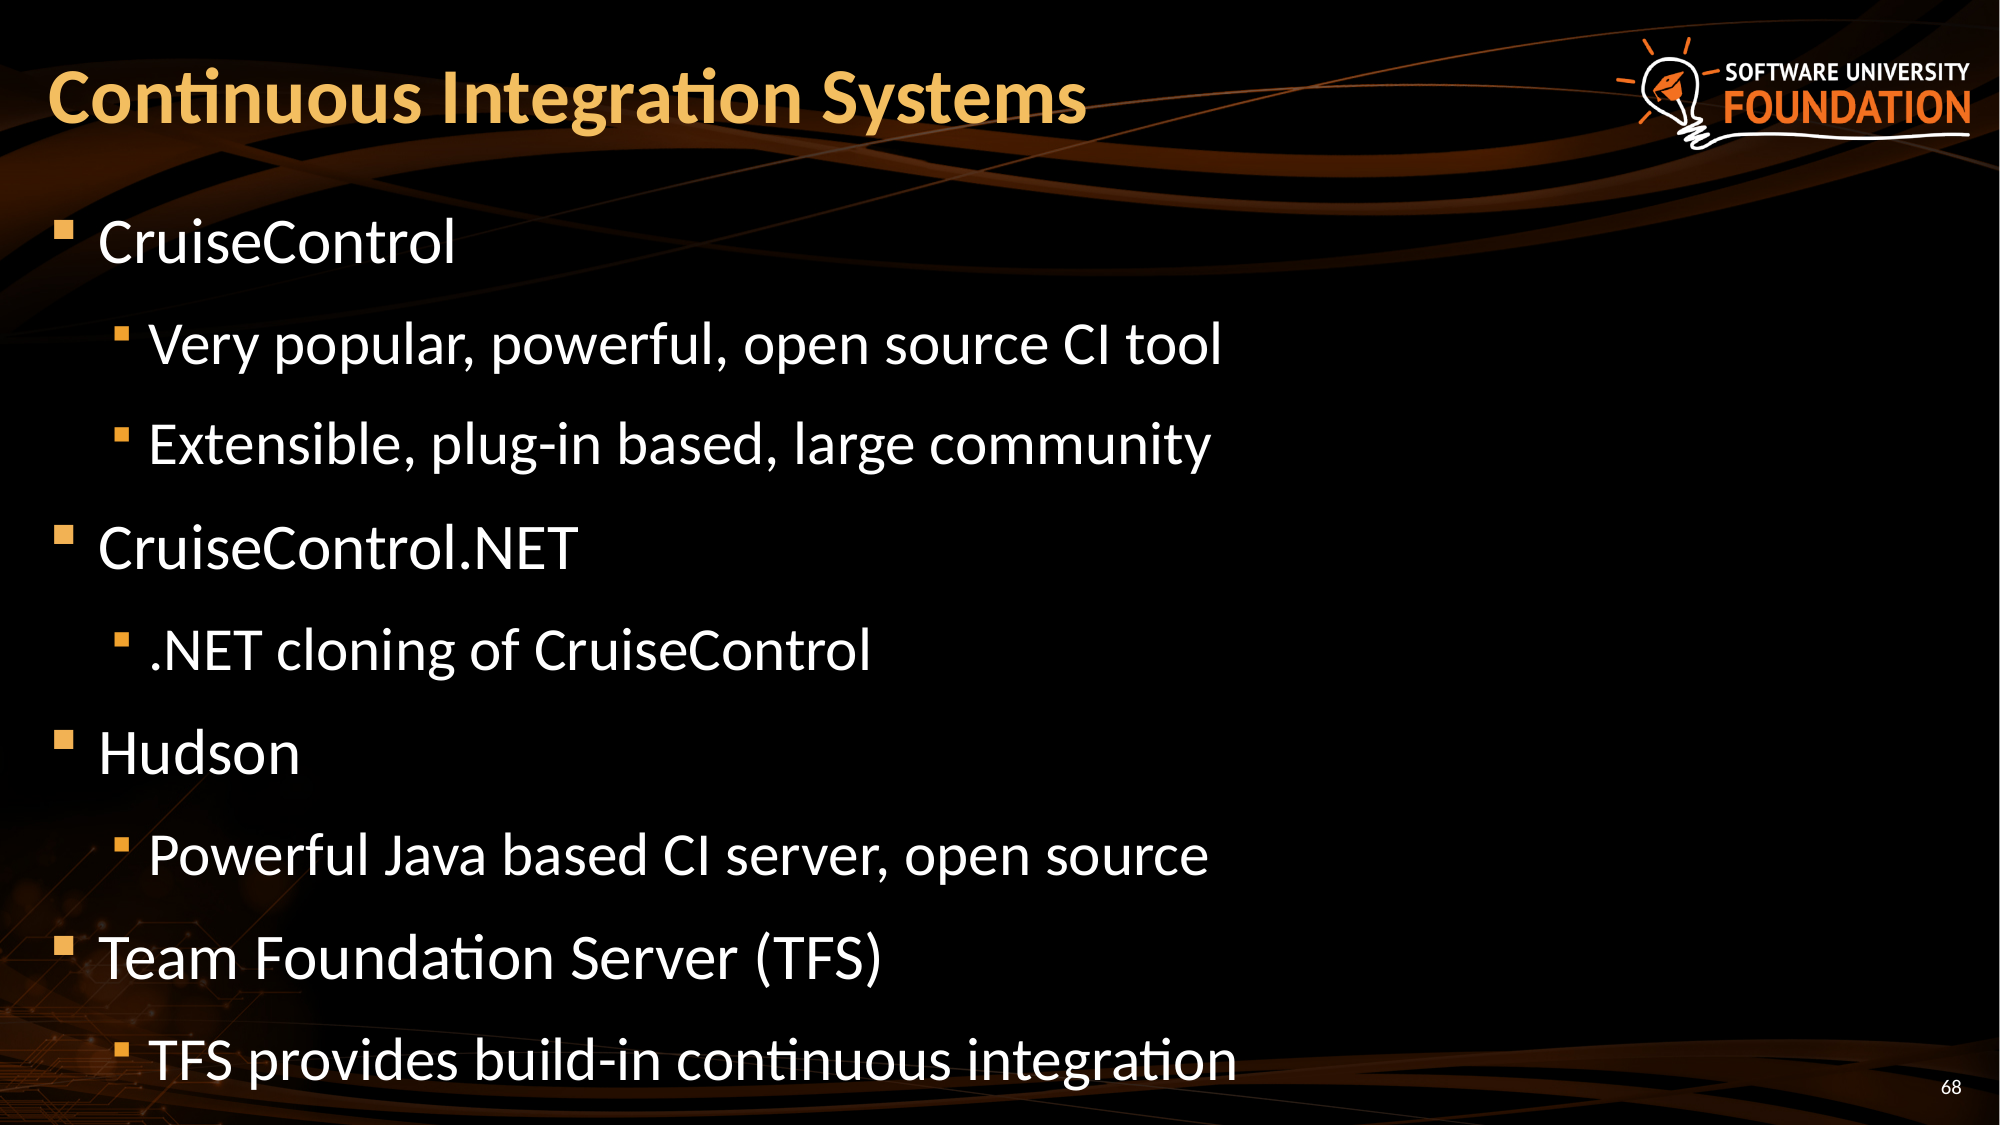

# Continuous Integration Systems
CruiseControl
Very popular, powerful, open source CI tool
Extensible, plug-in based, large community
CruiseControl.NET
.NET cloning of CruiseControl
Hudson
Powerful Java based CI server, open source
Team Foundation Server (TFS)
TFS provides build-in continuous integration
68